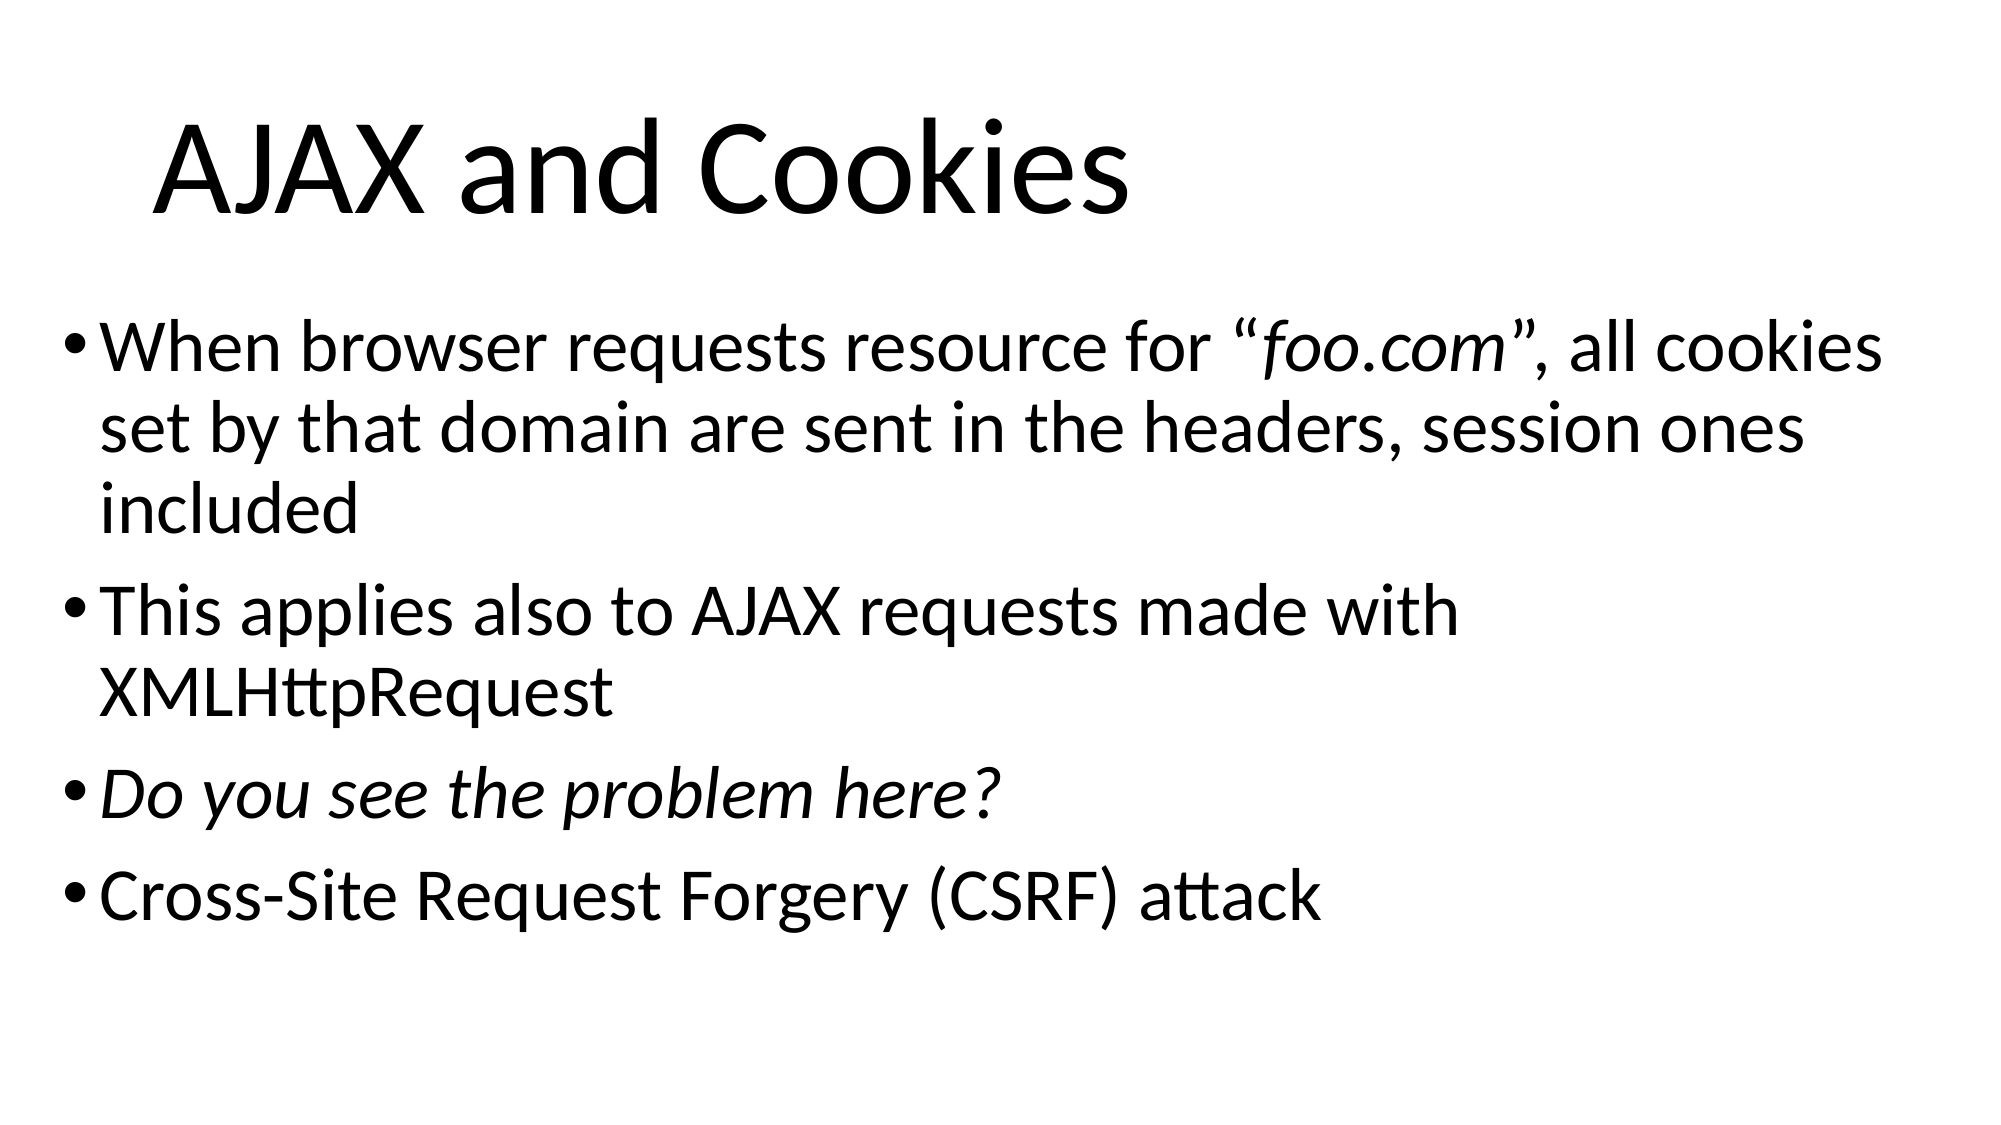

# AJAX and Cookies
When browser requests resource for “foo.com”, all cookies set by that domain are sent in the headers, session ones included
This applies also to AJAX requests made with XMLHttpRequest
Do you see the problem here?
Cross-Site Request Forgery (CSRF) attack